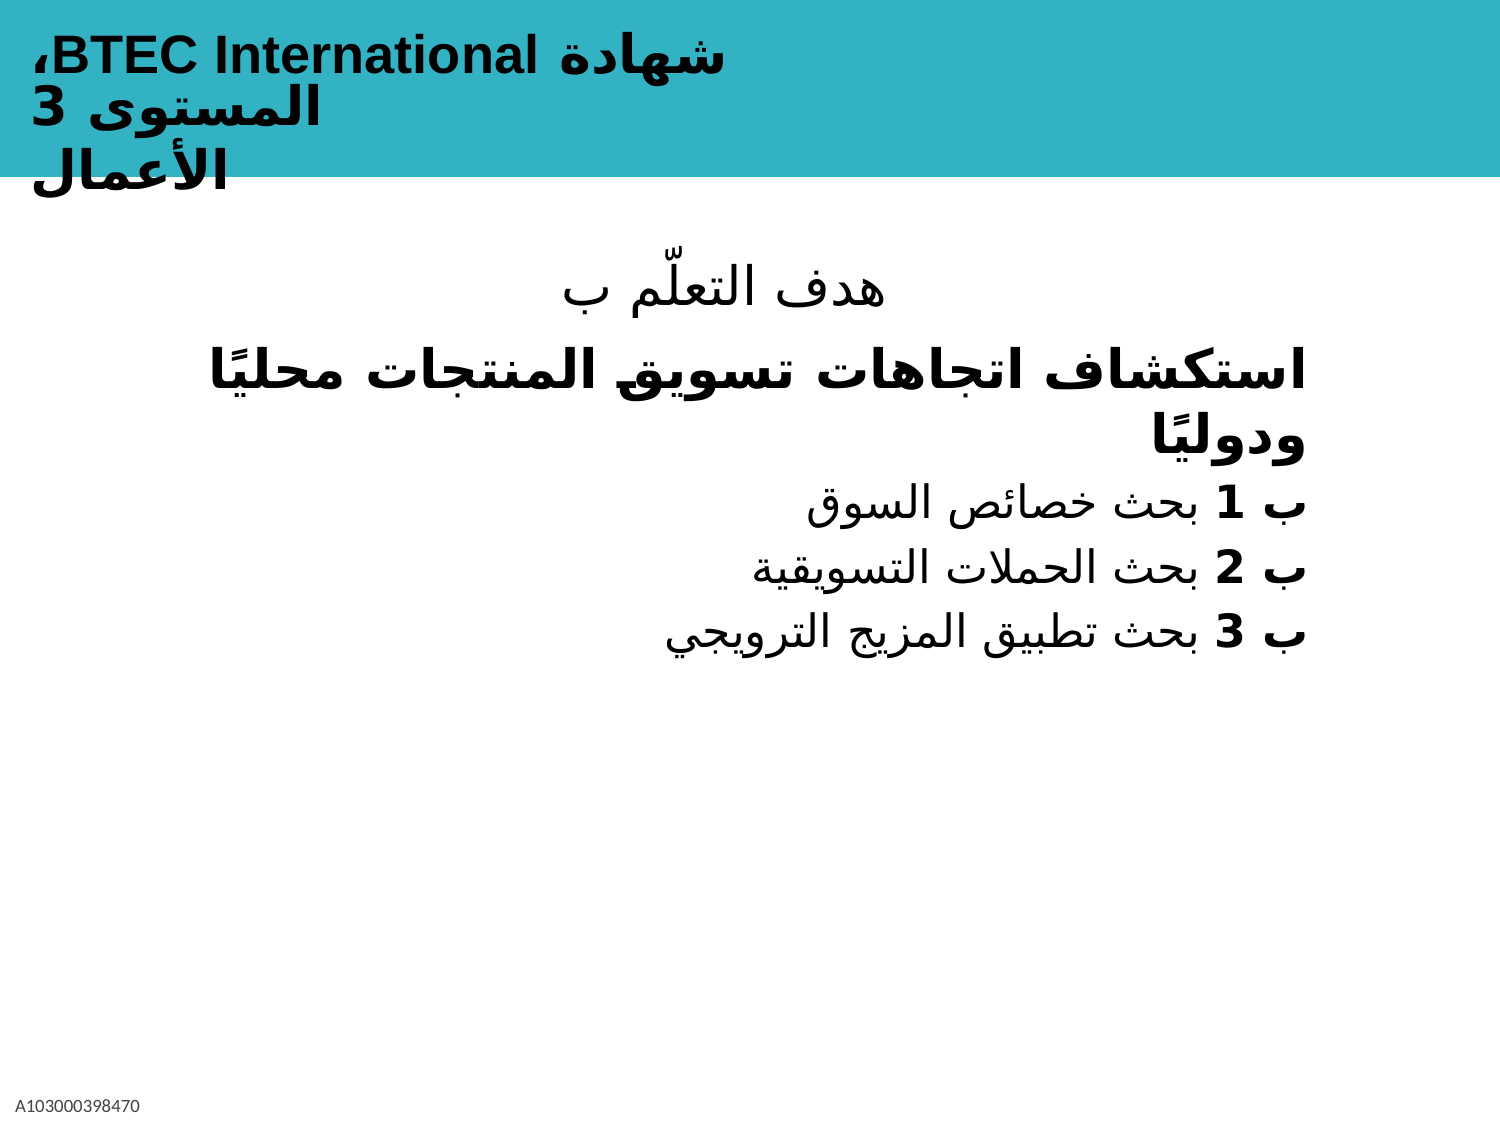

# هدف التعلّم ب
استكشاف اتجاهات تسويق المنتجات محليًا ودوليًا
ب 1 بحث خصائص السوق
ب 2 بحث الحملات التسويقية
ب 3 بحث تطبيق المزيج الترويجي

A103000398470